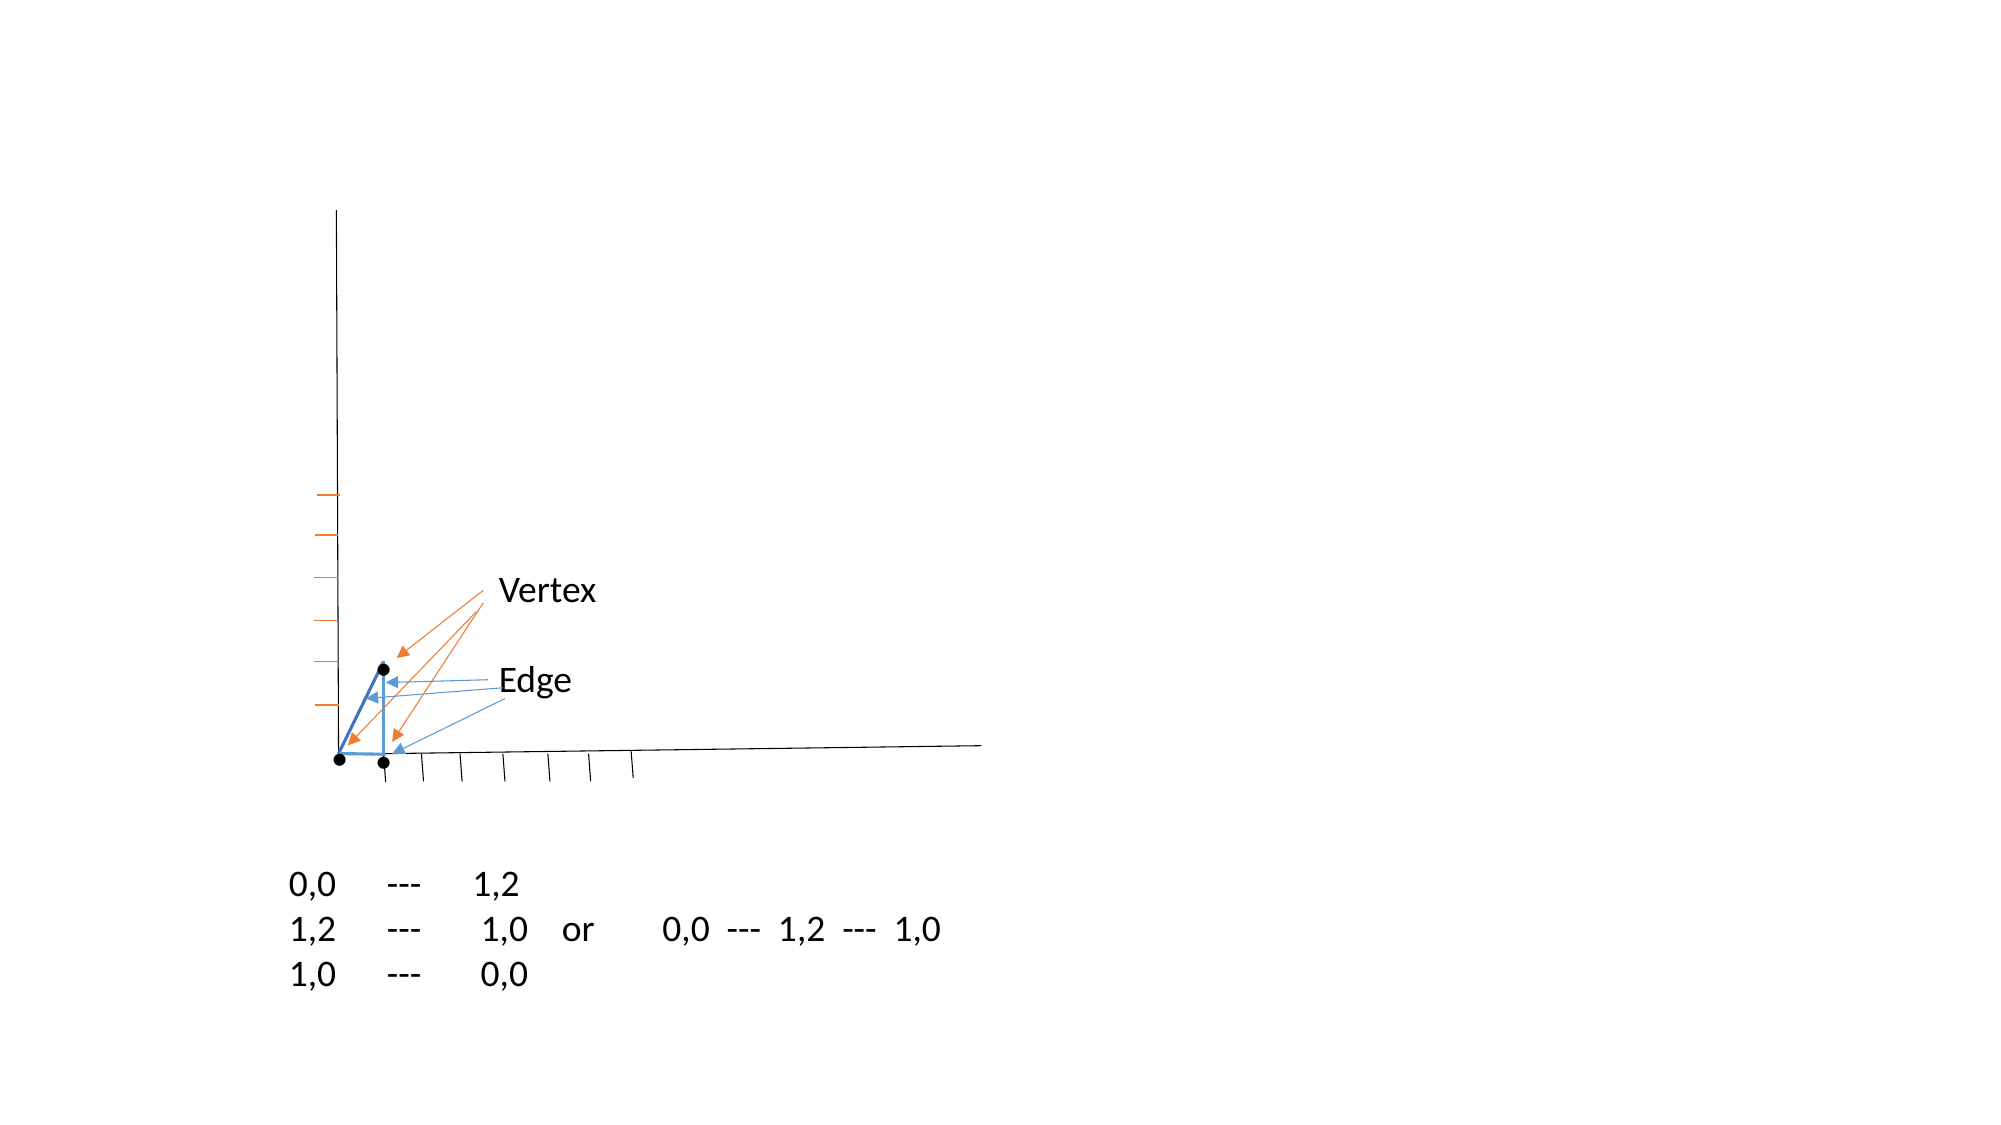

Vertex

Edge
.
.
.
0,0      ---      1,2
1,2      ---       1,0    or        0,0  ---  1,2  ---  1,0
1,0      ---       0,0